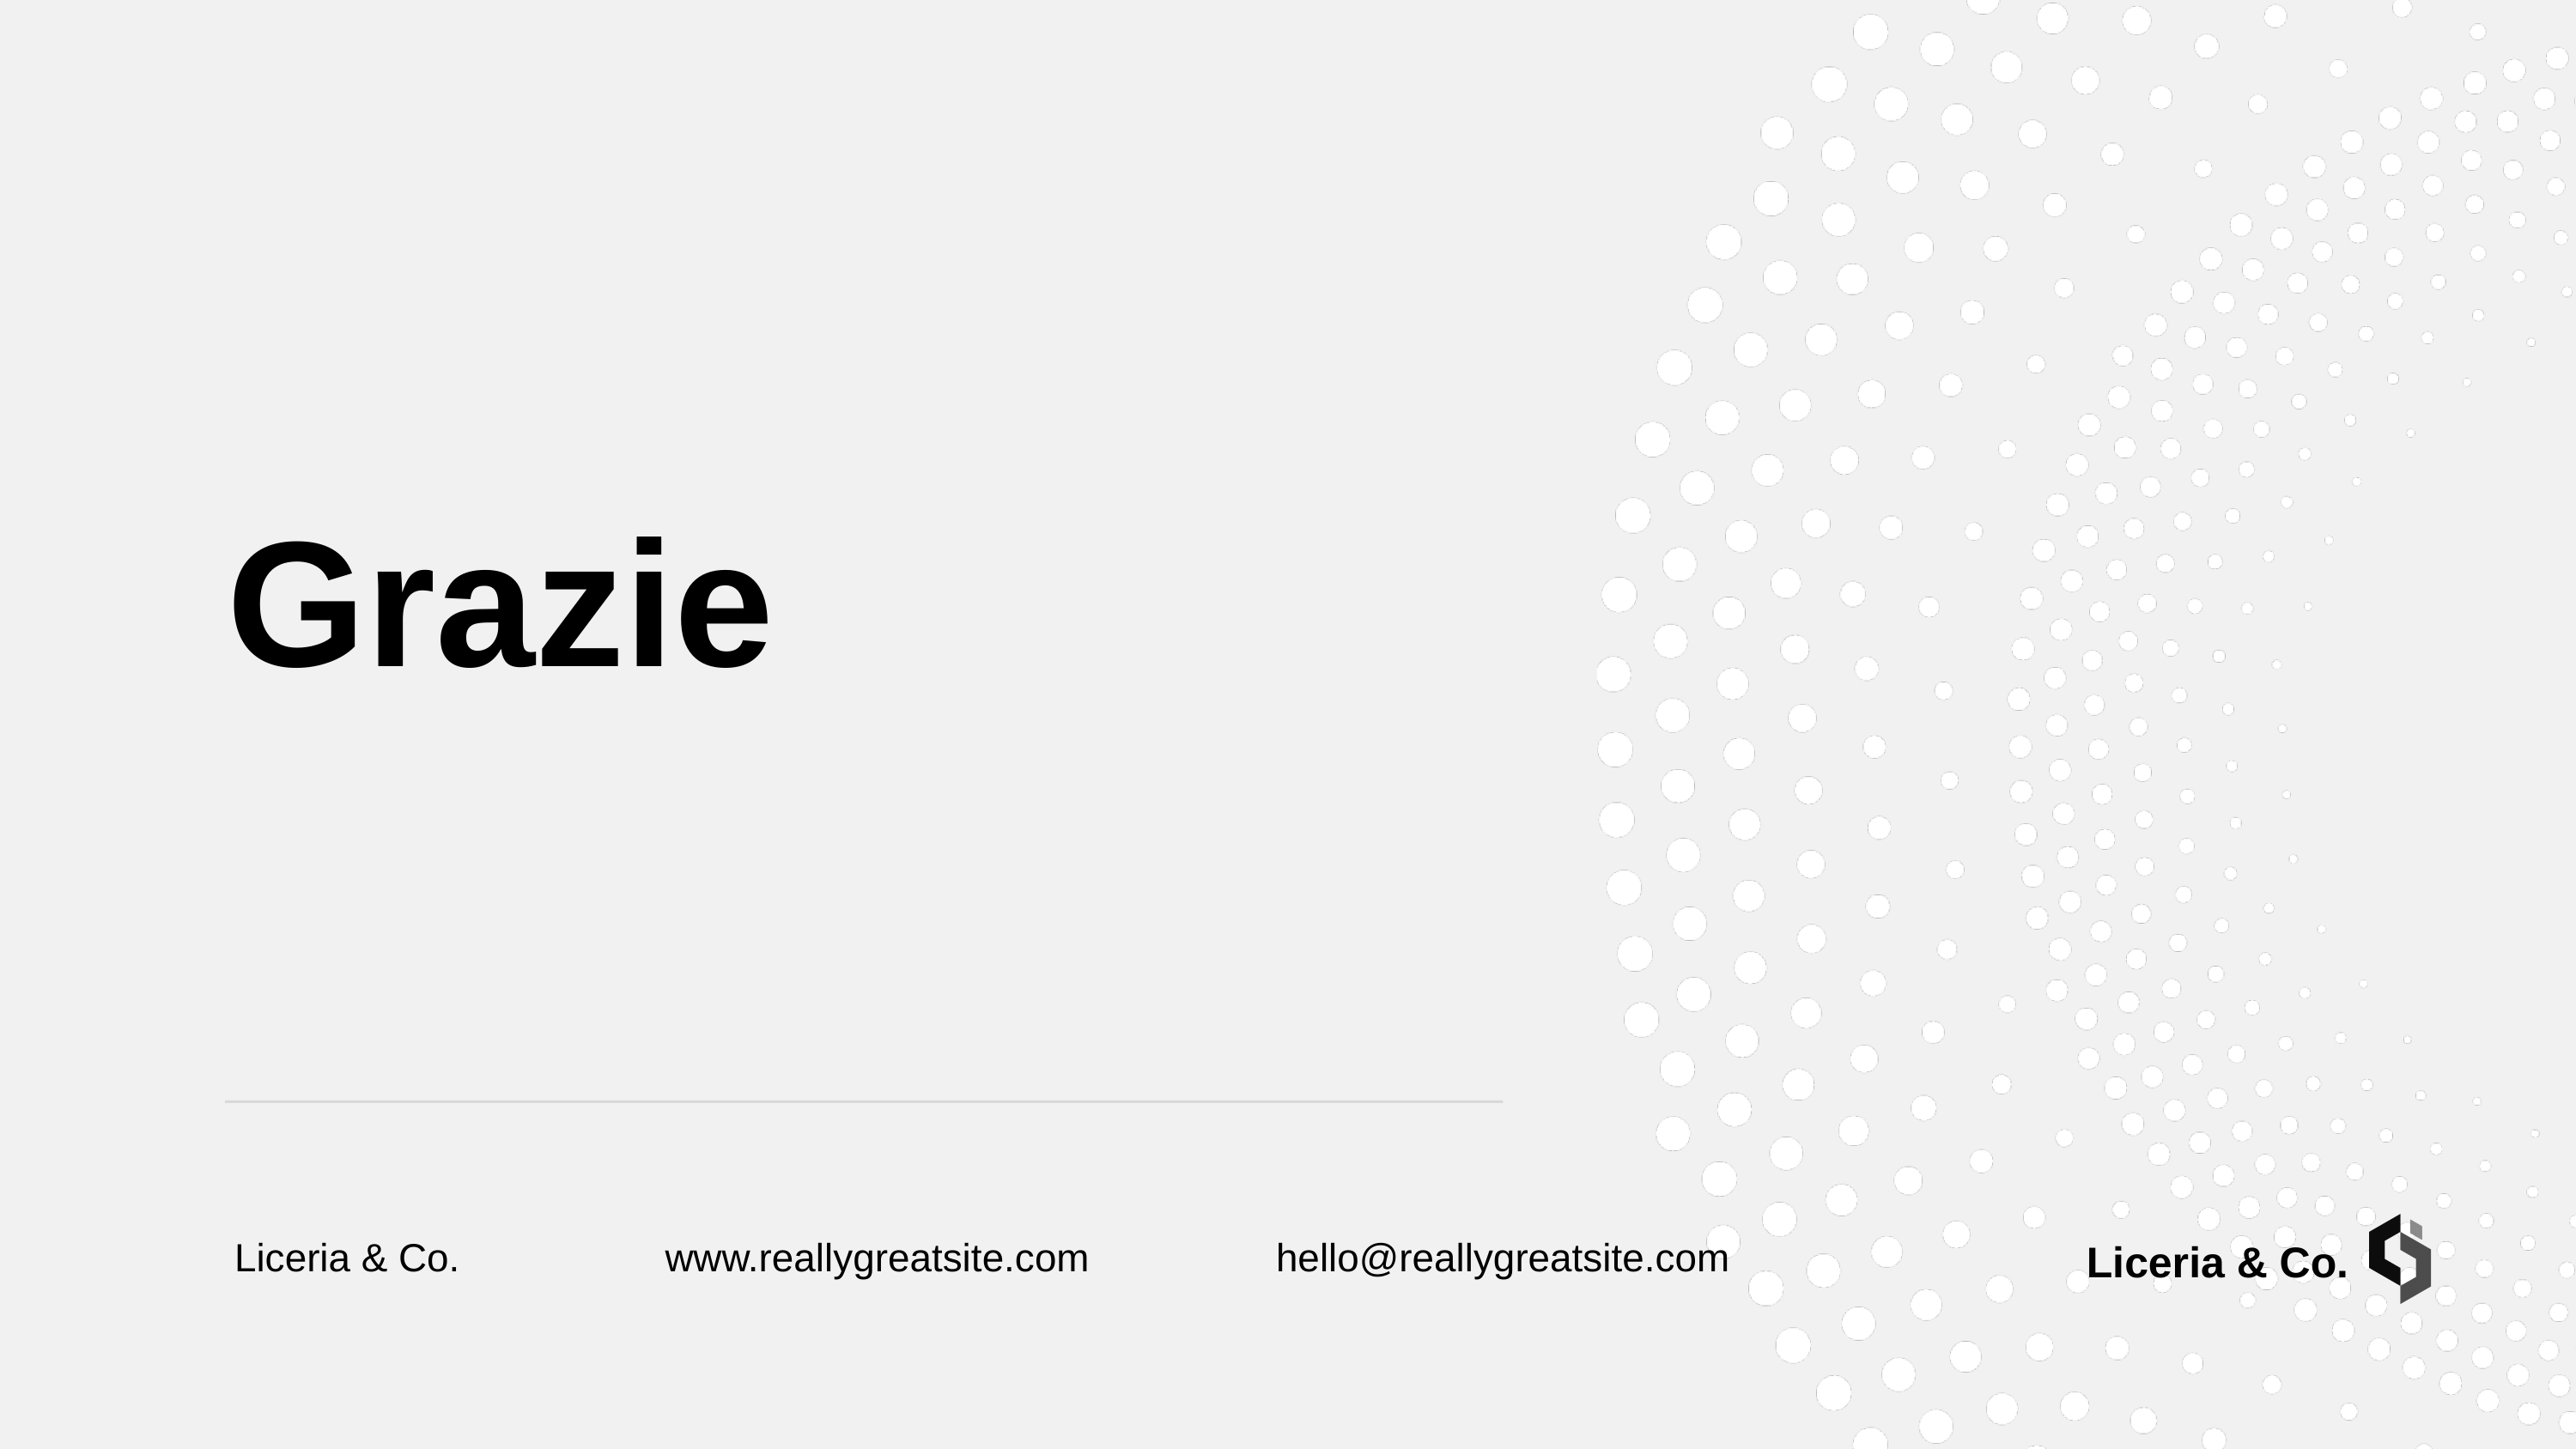

Grazie

Liceria & Co.
www.reallygreatsite.com
hello@reallygreatsite.com
Liceria & Co.